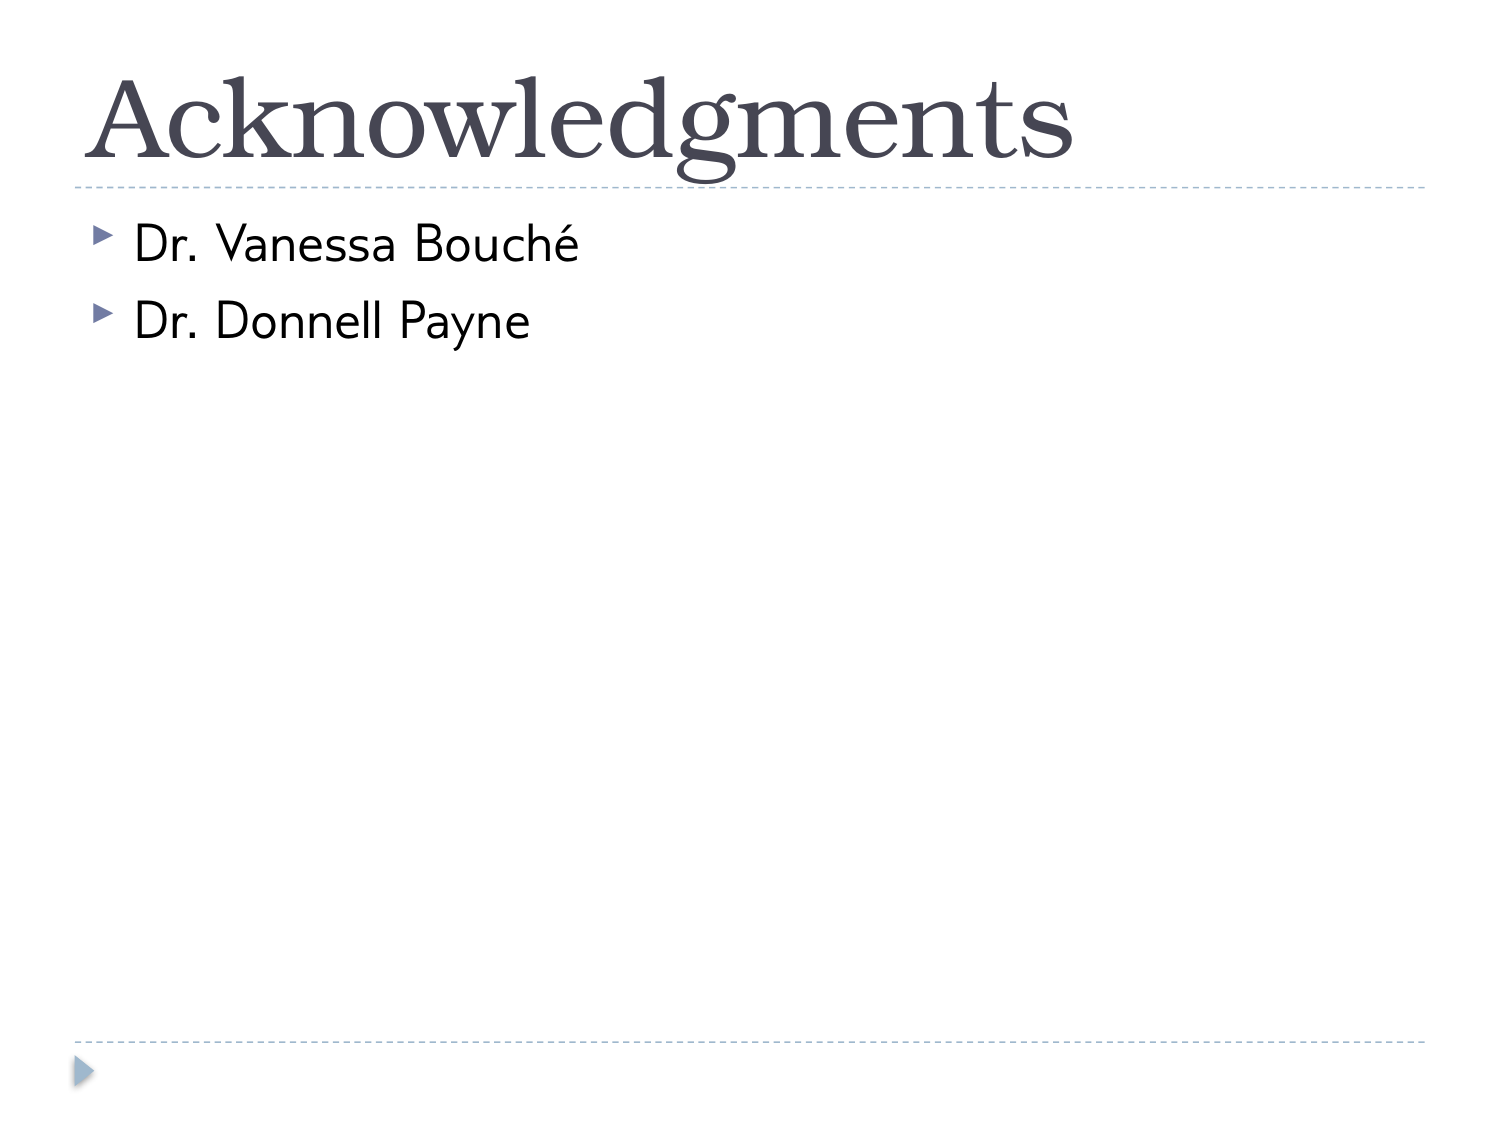

# Acknowledgments
Dr. Vanessa Bouché
Dr. Donnell Payne